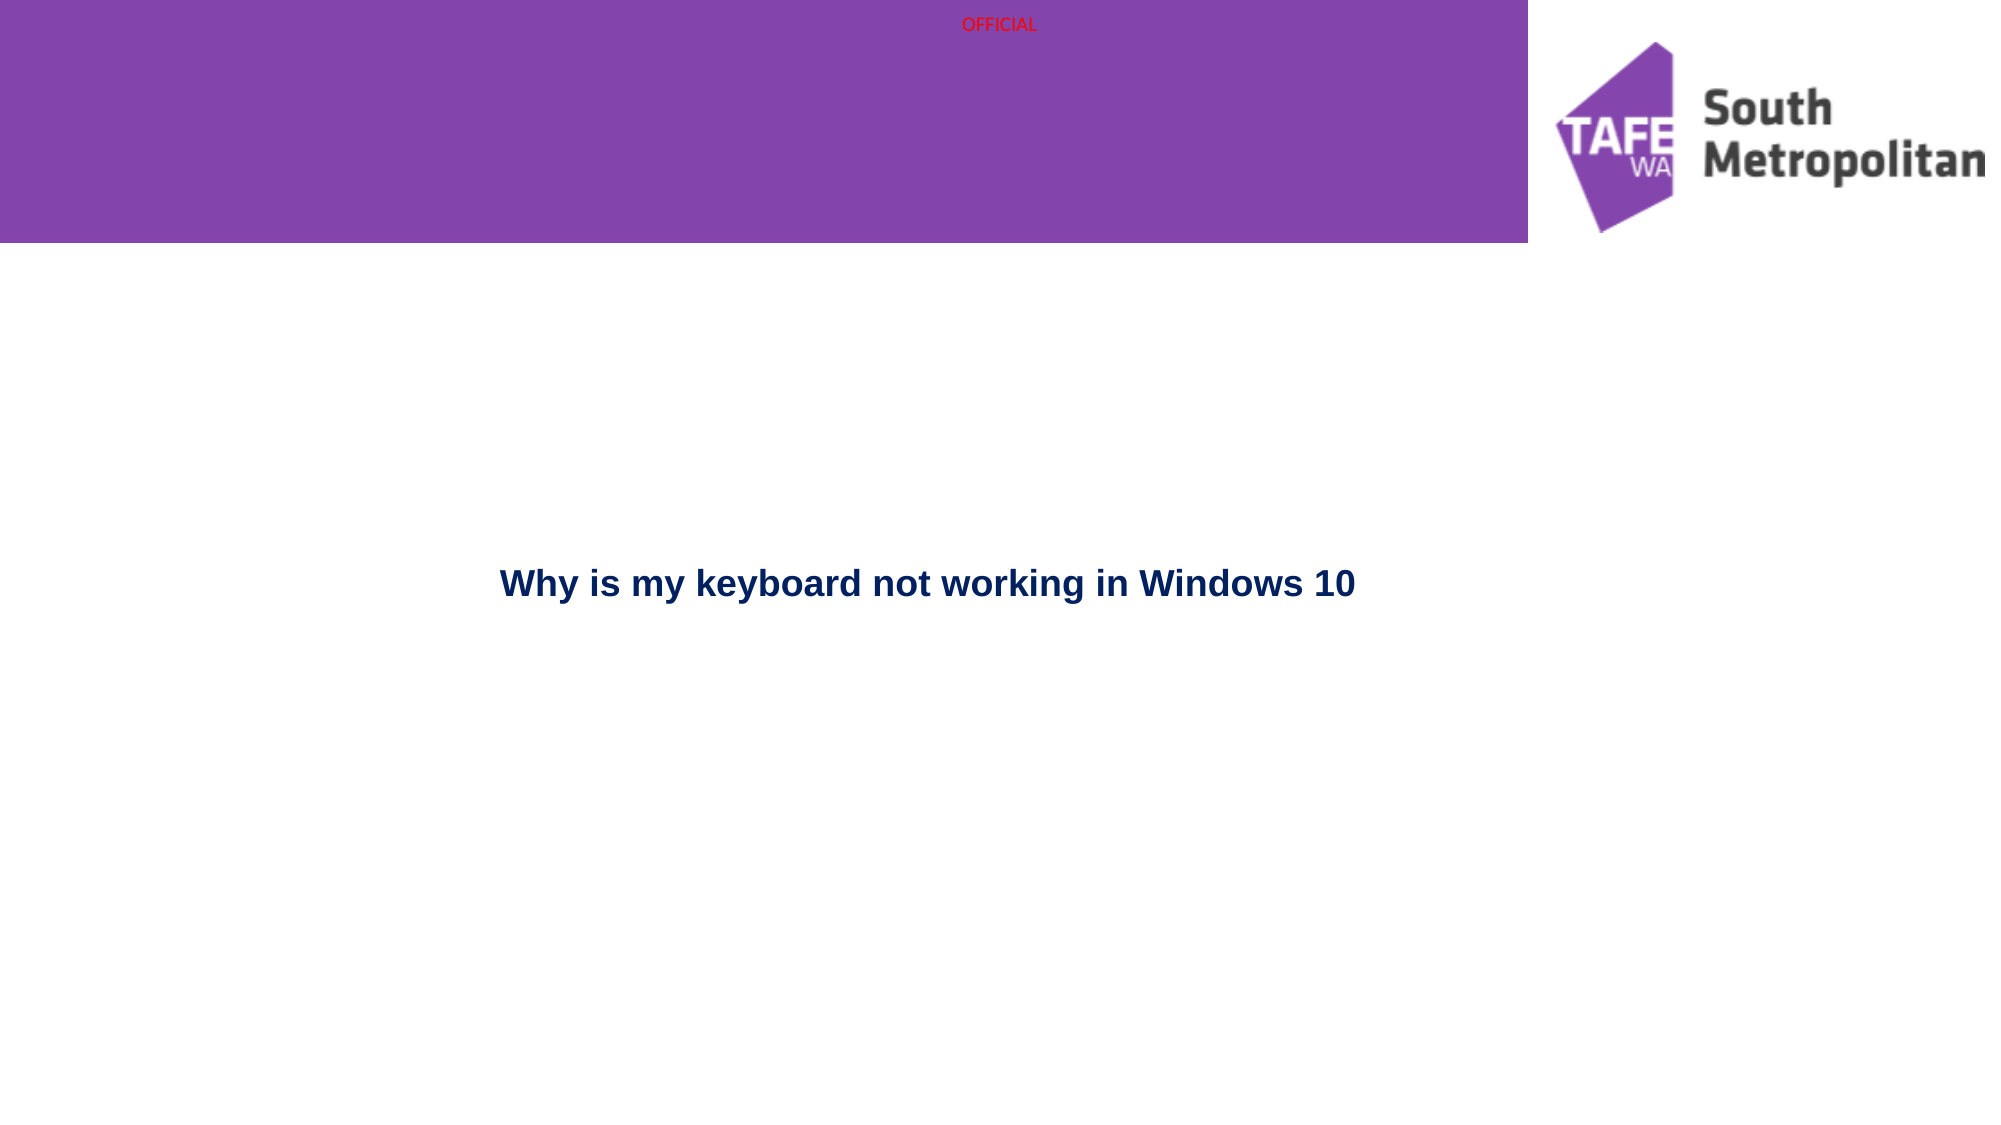

Why is my keyboard not working in Windows 10